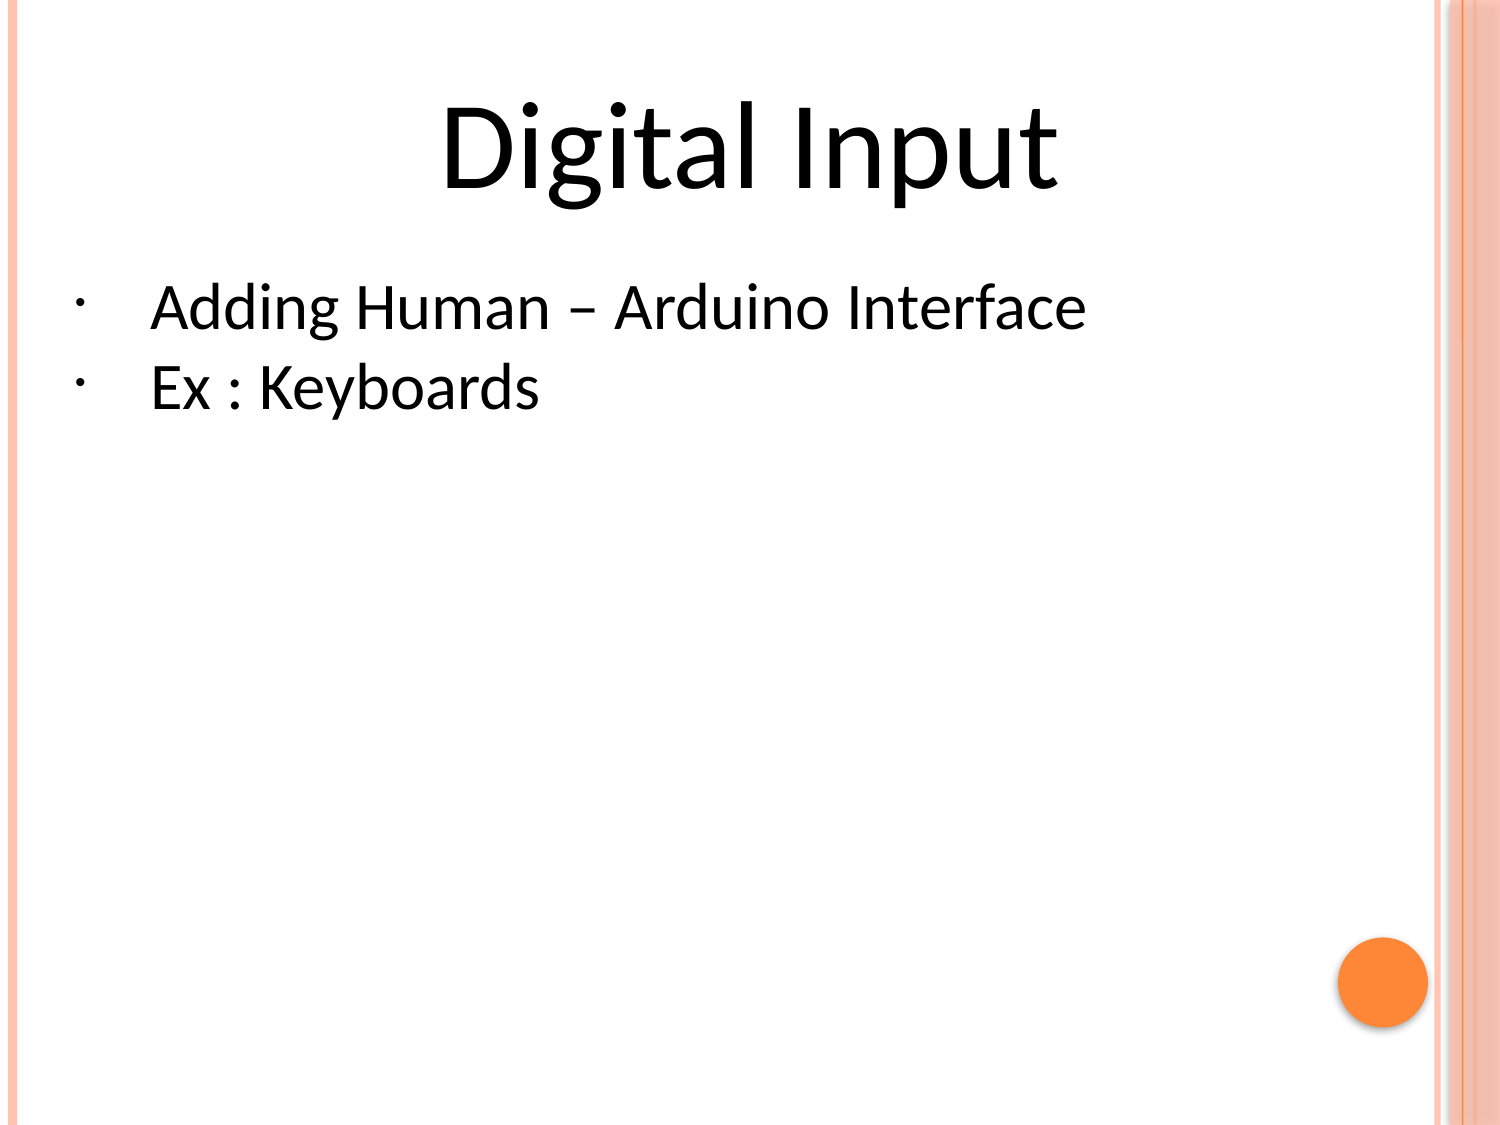

Digital Input
Adding Human – Arduino Interface
Ex : Keyboards